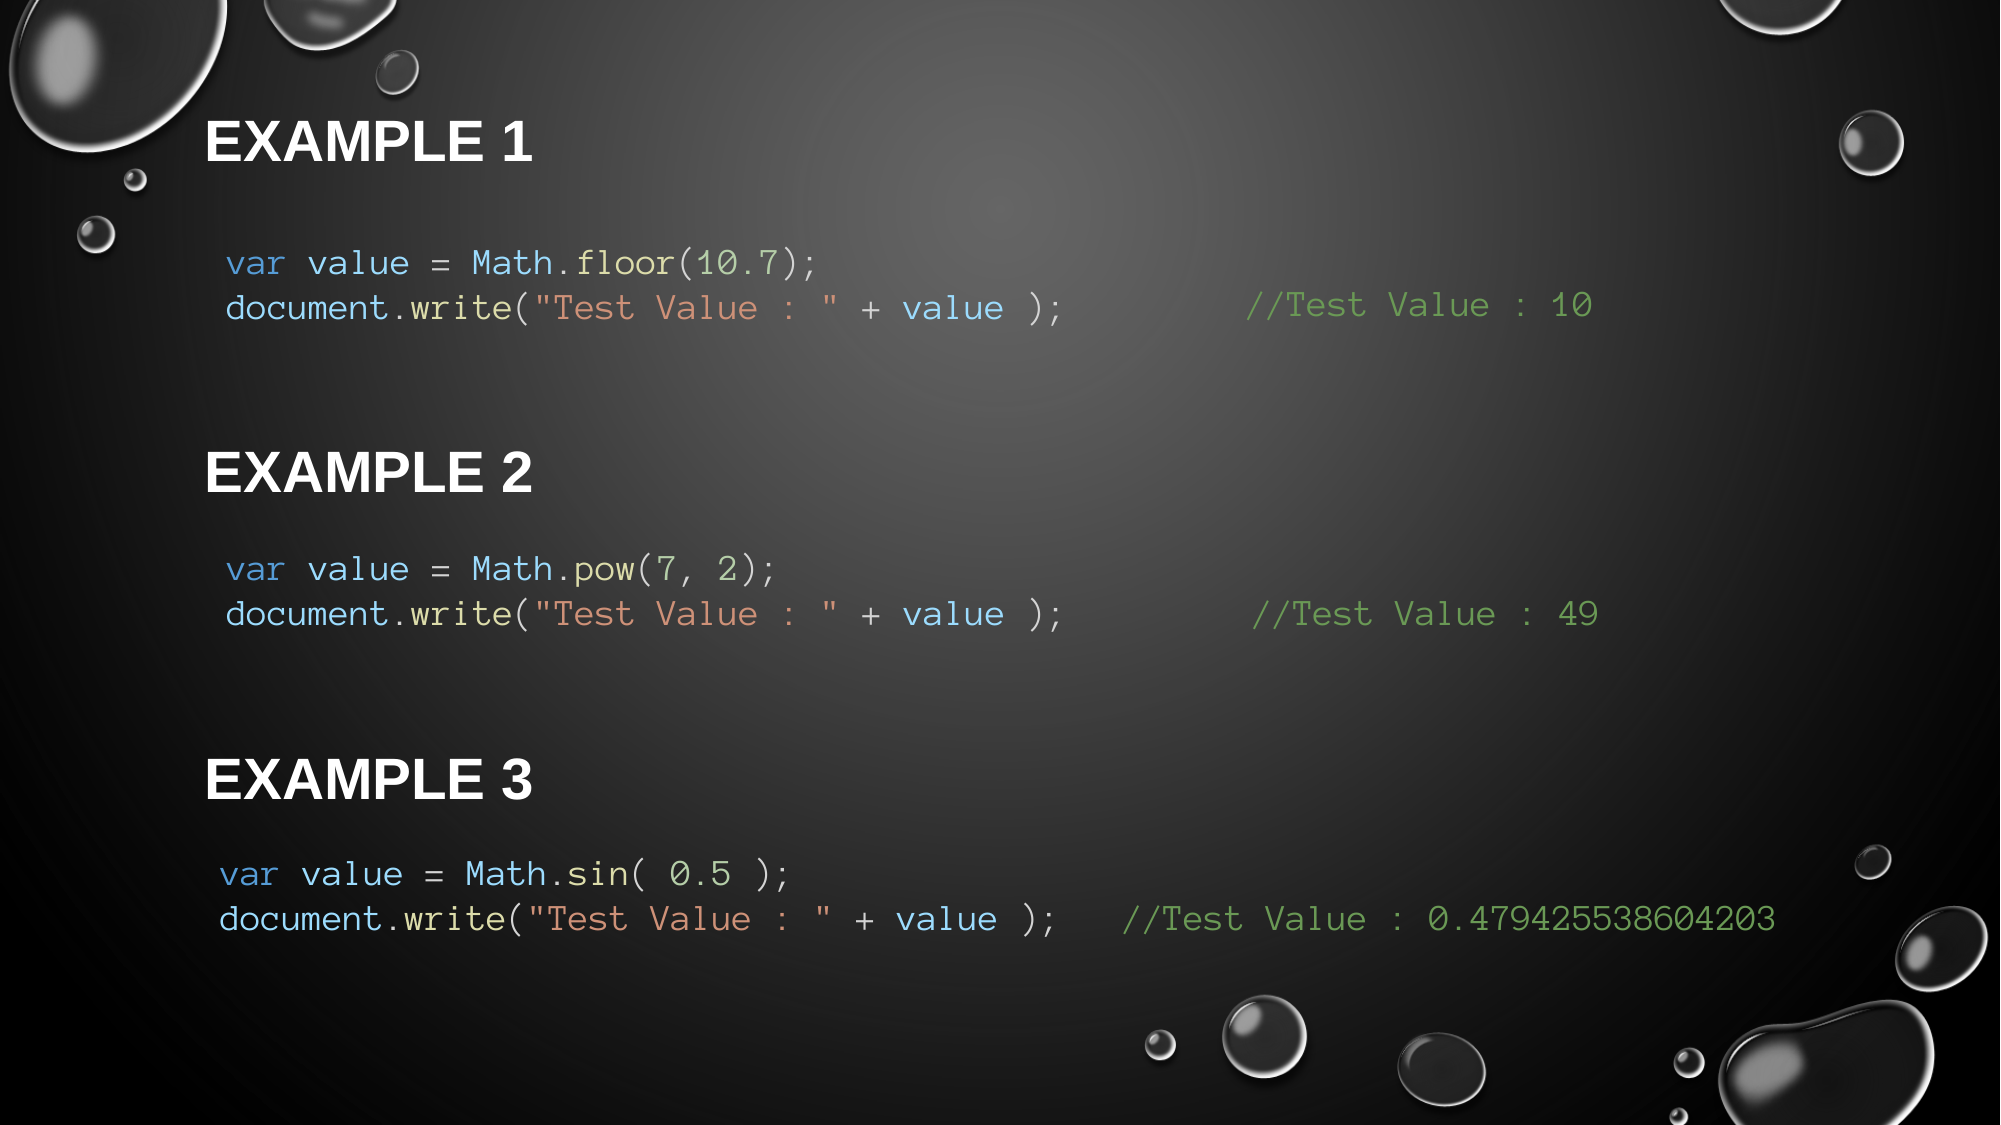

EXAMPLE 1

var value = Math.floor(10.7);
document.write("Test Value : " + value );
//Test Value : 10
EXAMPLE 2
var value = Math.pow(7, 2);
document.write("Test Value : " + value );         //Test Value : 49

EXAMPLE 3
    var value = Math.sin( 0.5 );
    document.write("Test Value : " + value );   //Test Value : 0.479425538604203